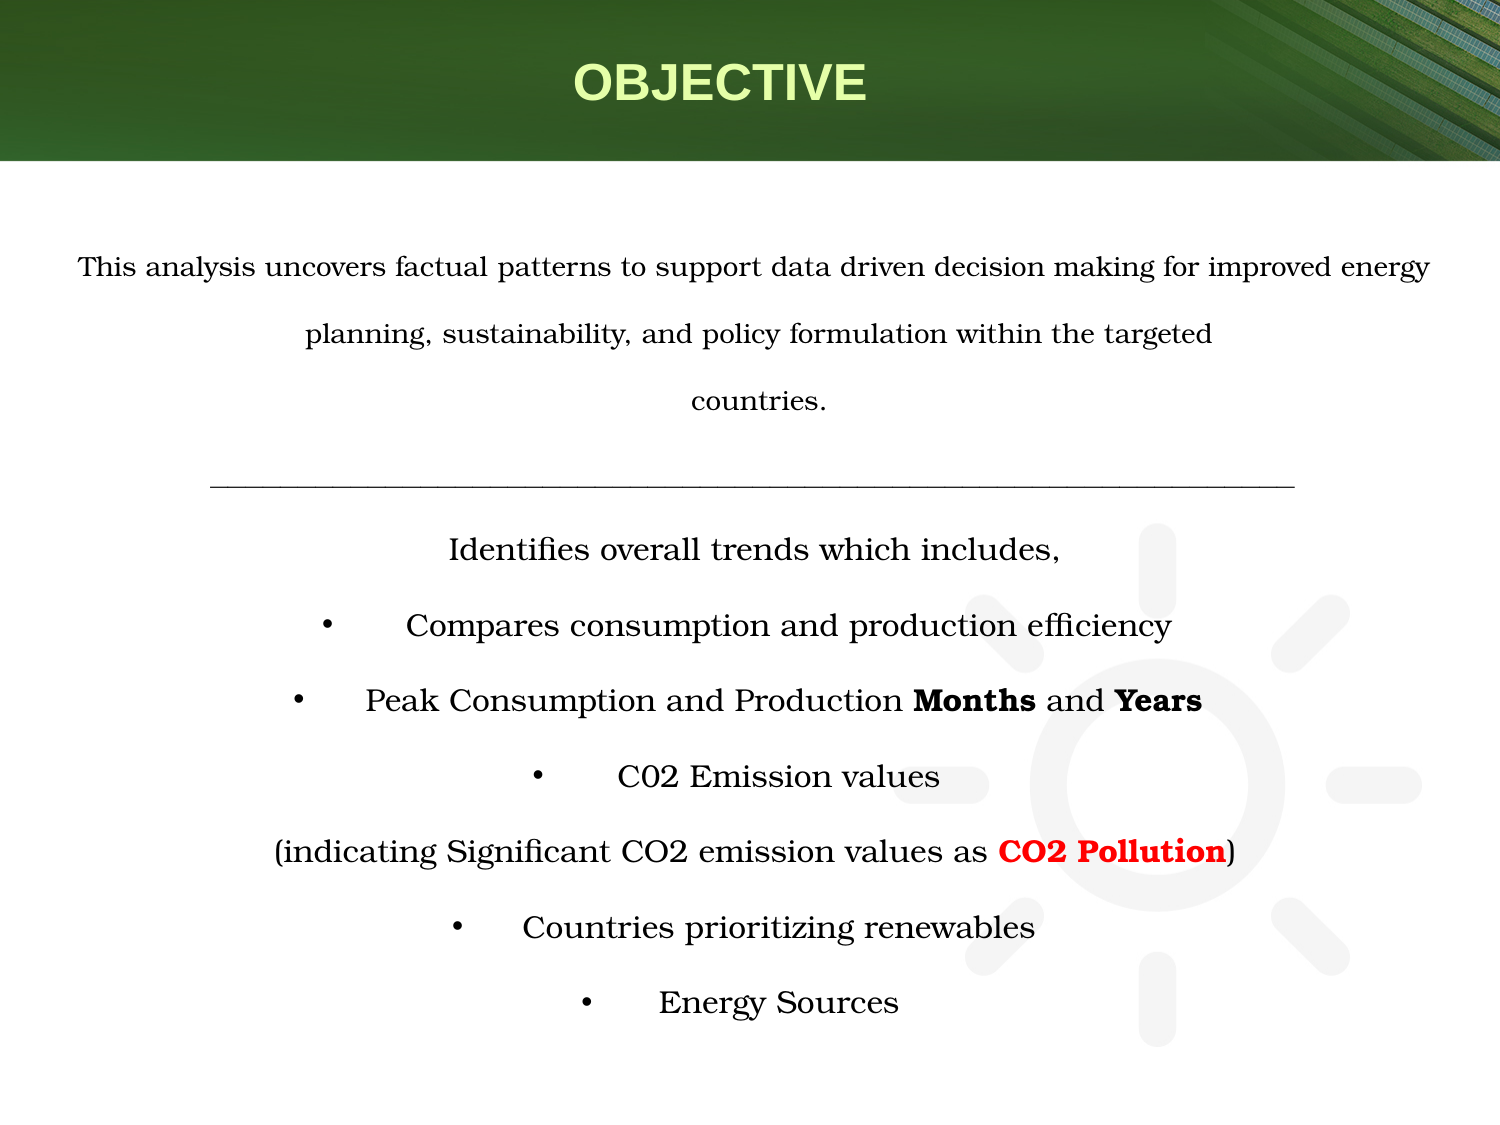

# OBJECTIVE
This analysis uncovers factual patterns to support data driven decision making for improved energy
 planning, sustainability, and policy formulation within the targeted
 countries.
______________________________________________________________
Identifies overall trends which includes,
 Compares consumption and production efficiency
Peak Consumption and Production Months and Years
C02 Emission values
(indicating Significant CO2 emission values as CO2 Pollution)
Countries prioritizing renewables
Energy Sources